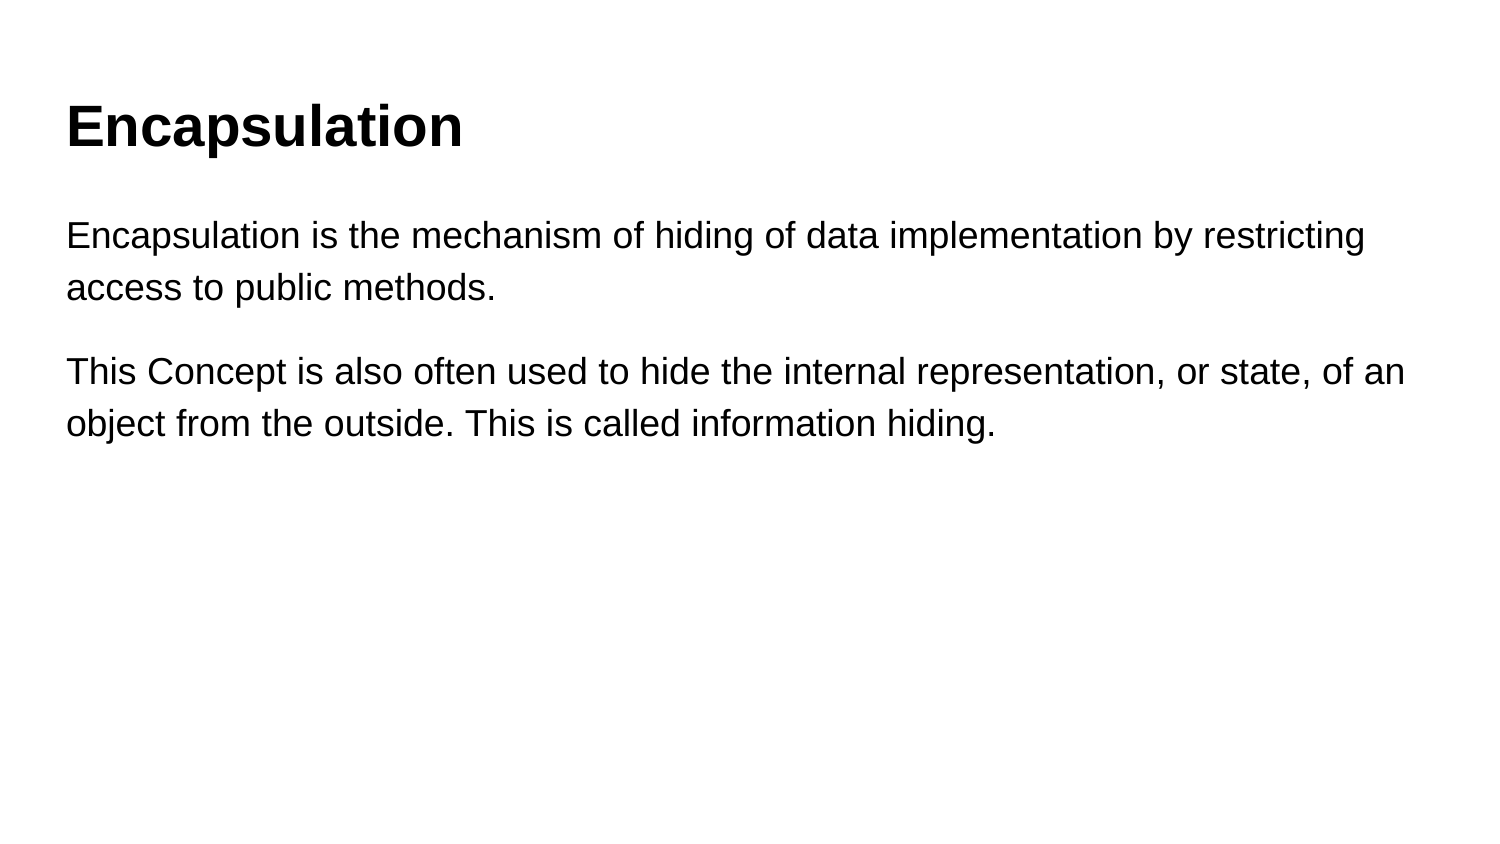

# Encapsulation
Encapsulation is the mechanism of hiding of data implementation by restricting access to public methods.
This Concept is also often used to hide the internal representation, or state, of an object from the outside. This is called information hiding.